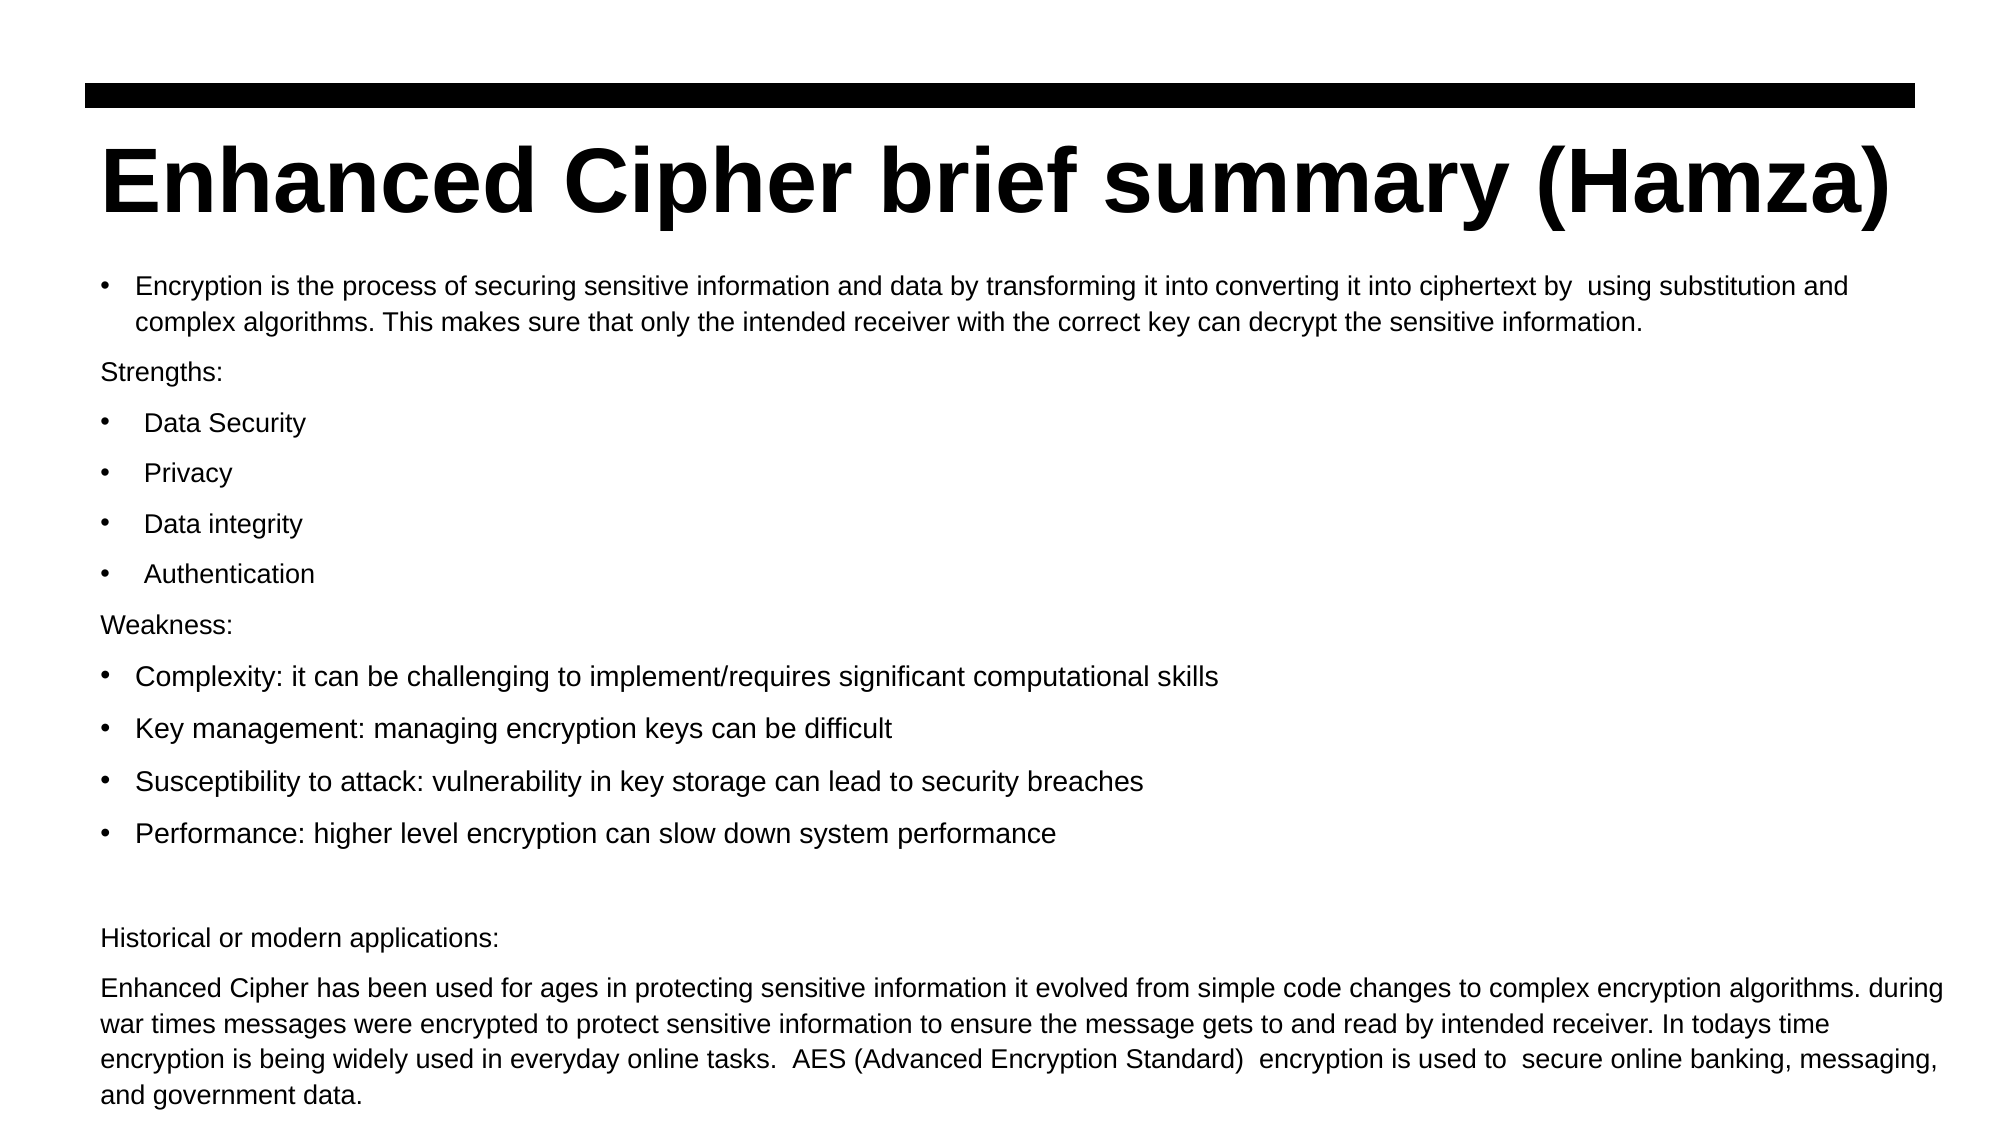

# Enhanced Cipher brief summary (Hamza)
Encryption is the process of securing sensitive information and data by transforming it into converting it into ciphertext by  using substitution and complex algorithms. This makes sure that only the intended receiver with the correct key can decrypt the sensitive information.
Strengths:
Data Security
Privacy
Data integrity
Authentication
Weakness:
Complexity: it can be challenging to implement/requires significant computational skills
Key management: managing encryption keys can be difficult
Susceptibility to attack: vulnerability in key storage can lead to security breaches
Performance: higher level encryption can slow down system performance

Historical or modern applications:
Enhanced Cipher has been used for ages in protecting sensitive information it evolved from simple code changes to complex encryption algorithms. during war times messages were encrypted to protect sensitive information to ensure the message gets to and read by intended receiver. In todays time encryption is being widely used in everyday online tasks.  AES (Advanced Encryption Standard)  encryption is used to  secure online banking, messaging, and government data.